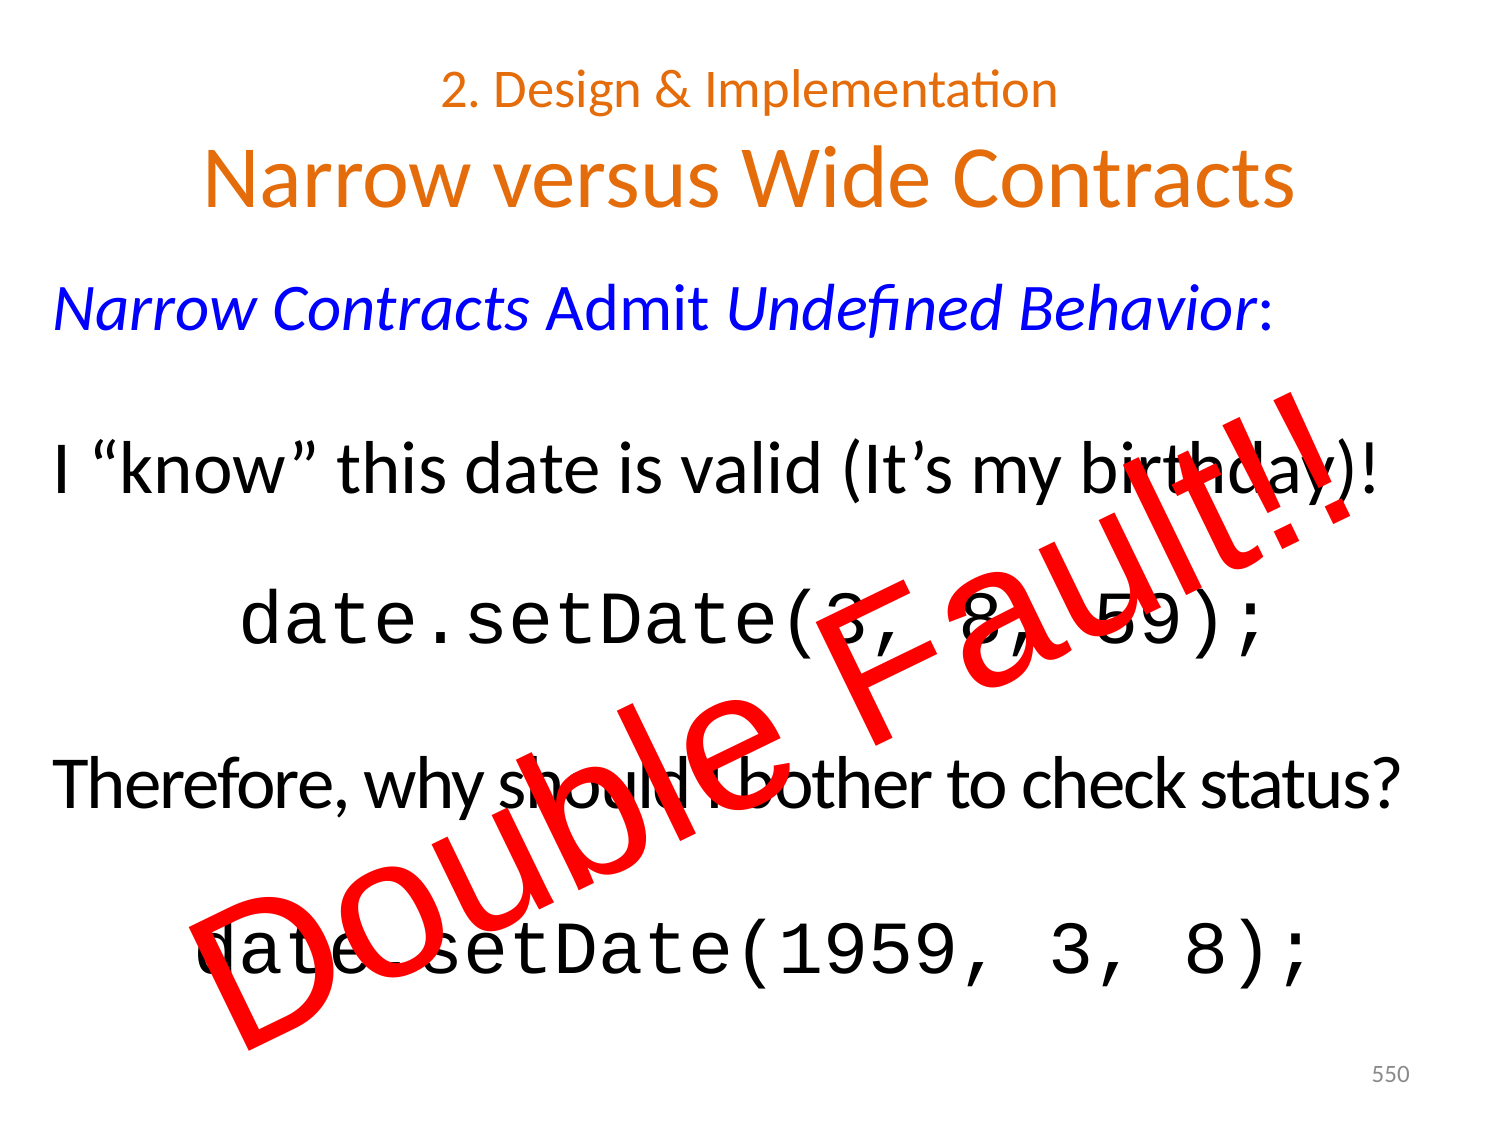

# 2. Design & Implementation Narrow versus Wide Contracts
Narrow Contracts Admit Undefined Behavior:

I “know” this date is valid (It’s my birthday)!
date.setDate(3, 8, 59);

Therefore, why should I bother to check status?

date.setDate(1959, 3, 8);

Double Fault!!
550